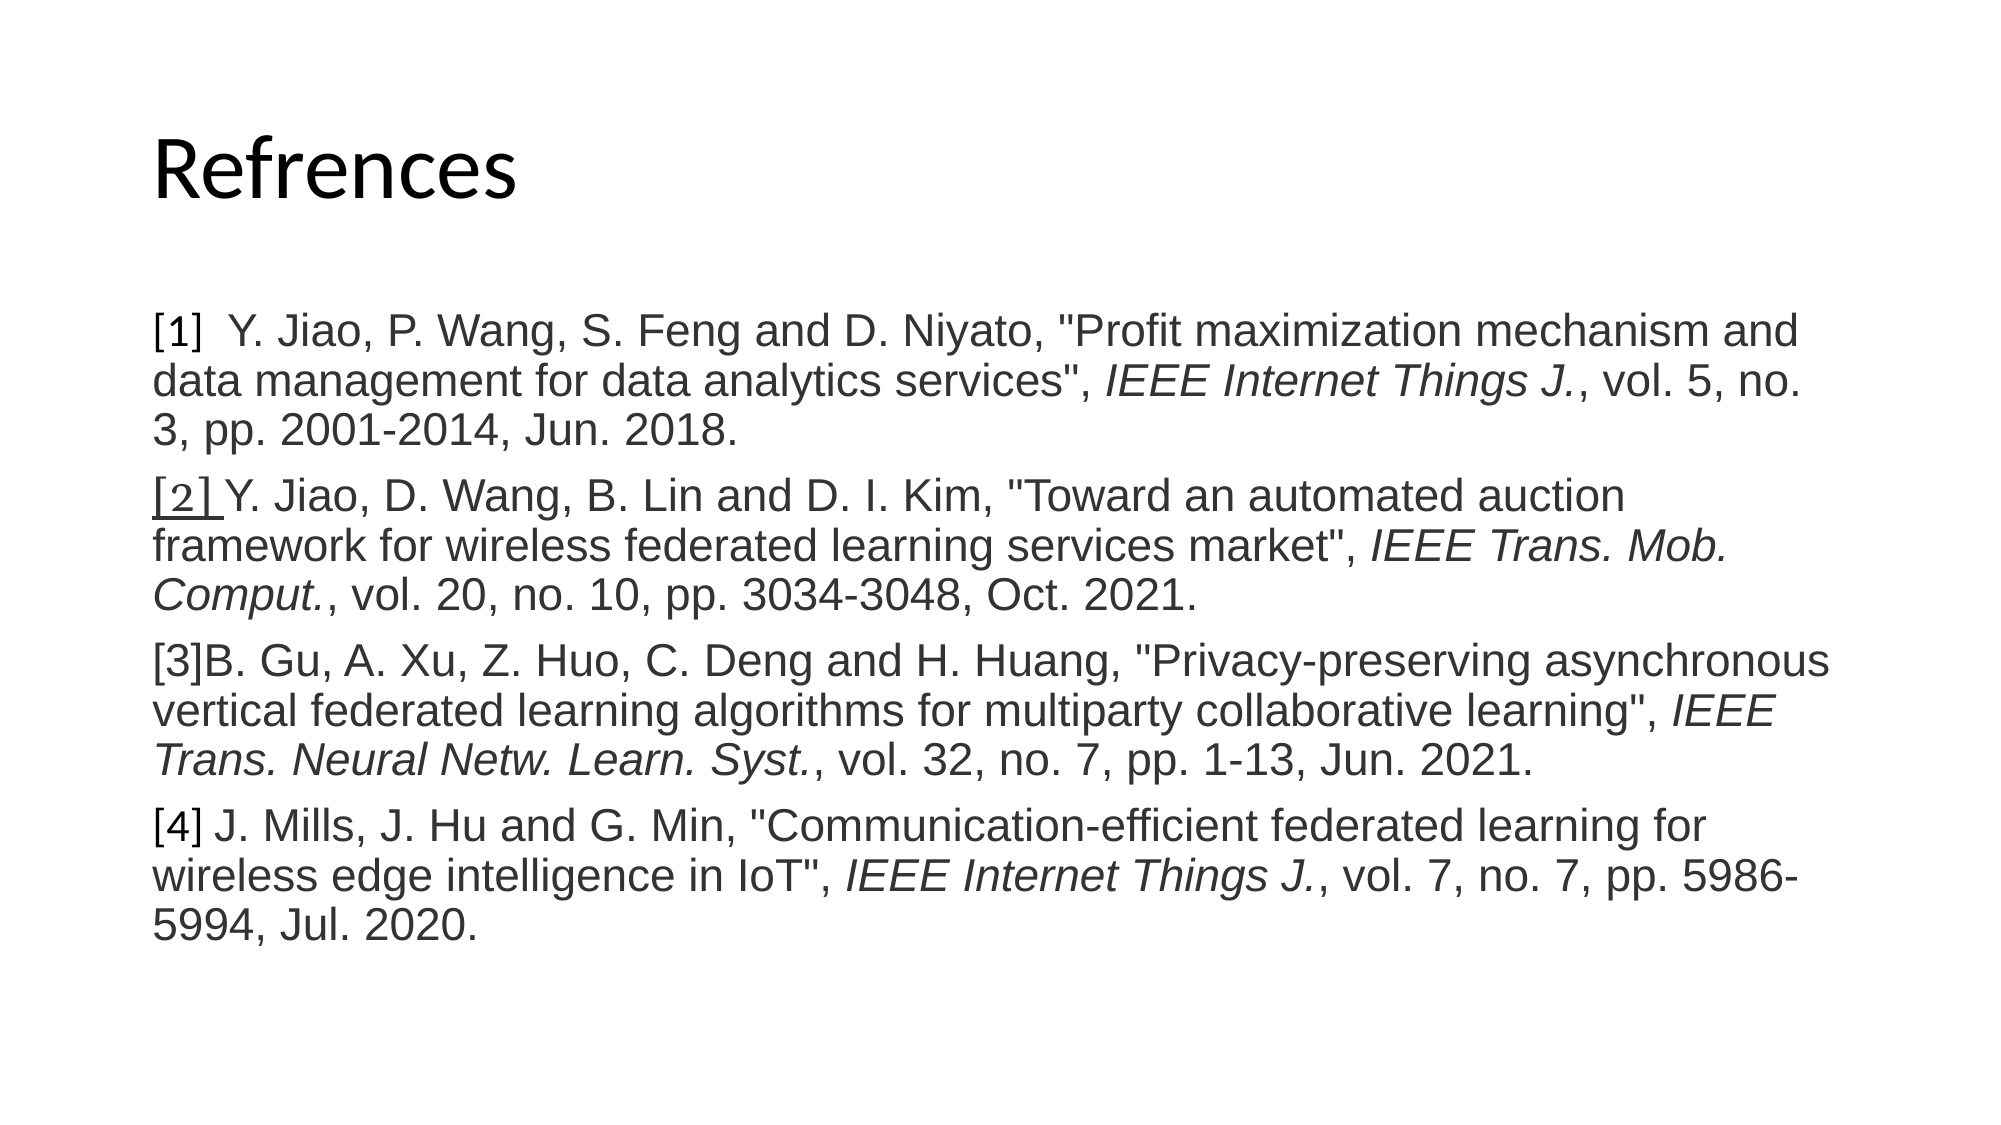

# Refrences
[1]  Y. Jiao, P. Wang, S. Feng and D. Niyato, "Profit maximization mechanism and data management for data analytics services", IEEE Internet Things J., vol. 5, no. 3, pp. 2001-2014, Jun. 2018.
[2] Y. Jiao, D. Wang, B. Lin and D. I. Kim, "Toward an automated auction framework for wireless federated learning services market", IEEE Trans. Mob. Comput., vol. 20, no. 10, pp. 3034-3048, Oct. 2021.
[3]B. Gu, A. Xu, Z. Huo, C. Deng and H. Huang, "Privacy-preserving asynchronous vertical federated learning algorithms for multiparty collaborative learning", IEEE Trans. Neural Netw. Learn. Syst., vol. 32, no. 7, pp. 1-13, Jun. 2021.
[4] J. Mills, J. Hu and G. Min, "Communication-efficient federated learning for wireless edge intelligence in IoT", IEEE Internet Things J., vol. 7, no. 7, pp. 5986-5994, Jul. 2020.